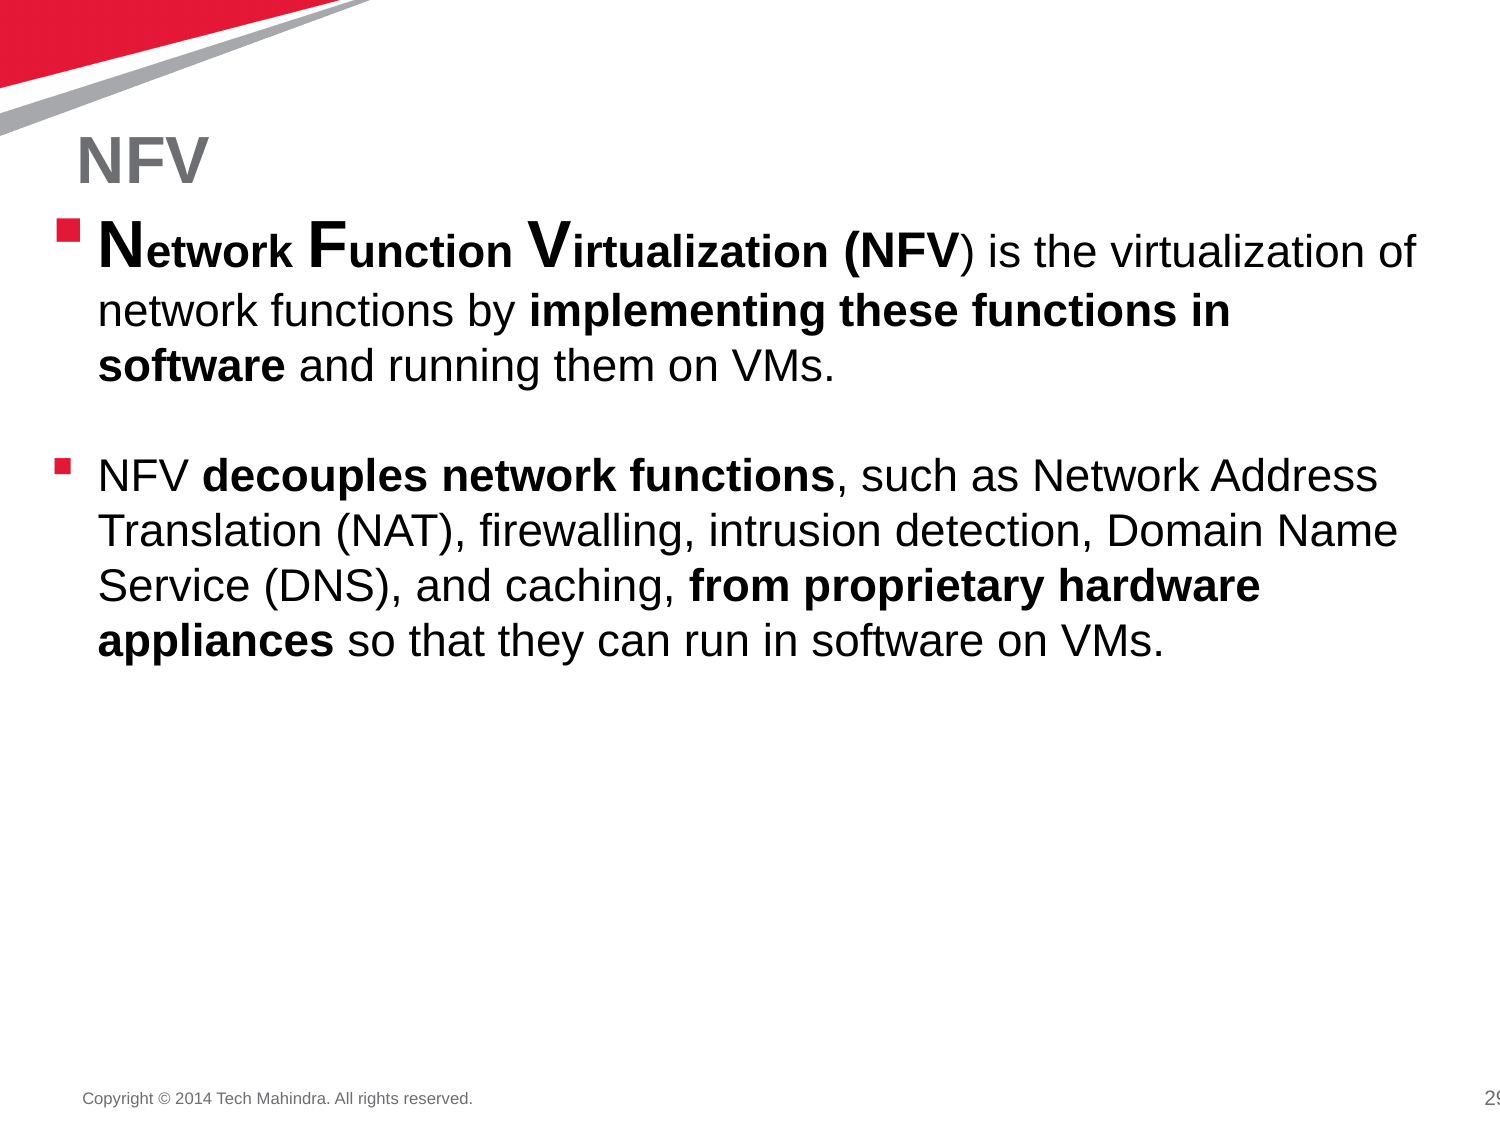

# NFV
Network Function Virtualization (NFV) is the virtualization of network functions by implementing these functions in software and running them on VMs.

NFV decouples network functions, such as Network Address Translation (NAT), firewalling, intrusion detection, Domain Name Service (DNS), and caching, from proprietary hardware appliances so that they can run in software on VMs.